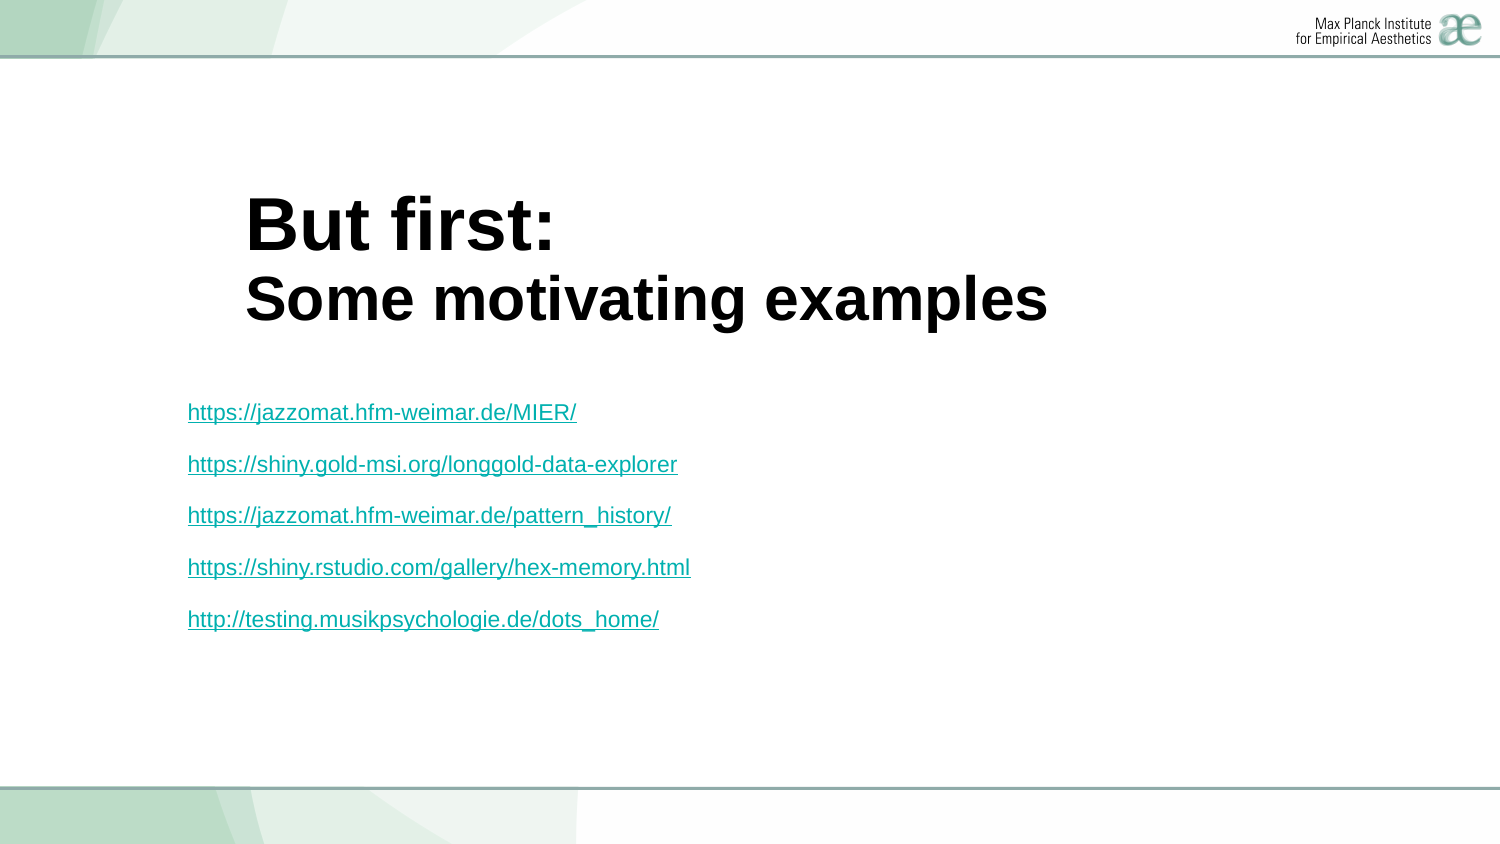

# But first: Some motivating examples
https://jazzomat.hfm-weimar.de/MIER/
https://shiny.gold-msi.org/longgold-data-explorer
https://jazzomat.hfm-weimar.de/pattern_history/
https://shiny.rstudio.com/gallery/hex-memory.html
http://testing.musikpsychologie.de/dots_home/